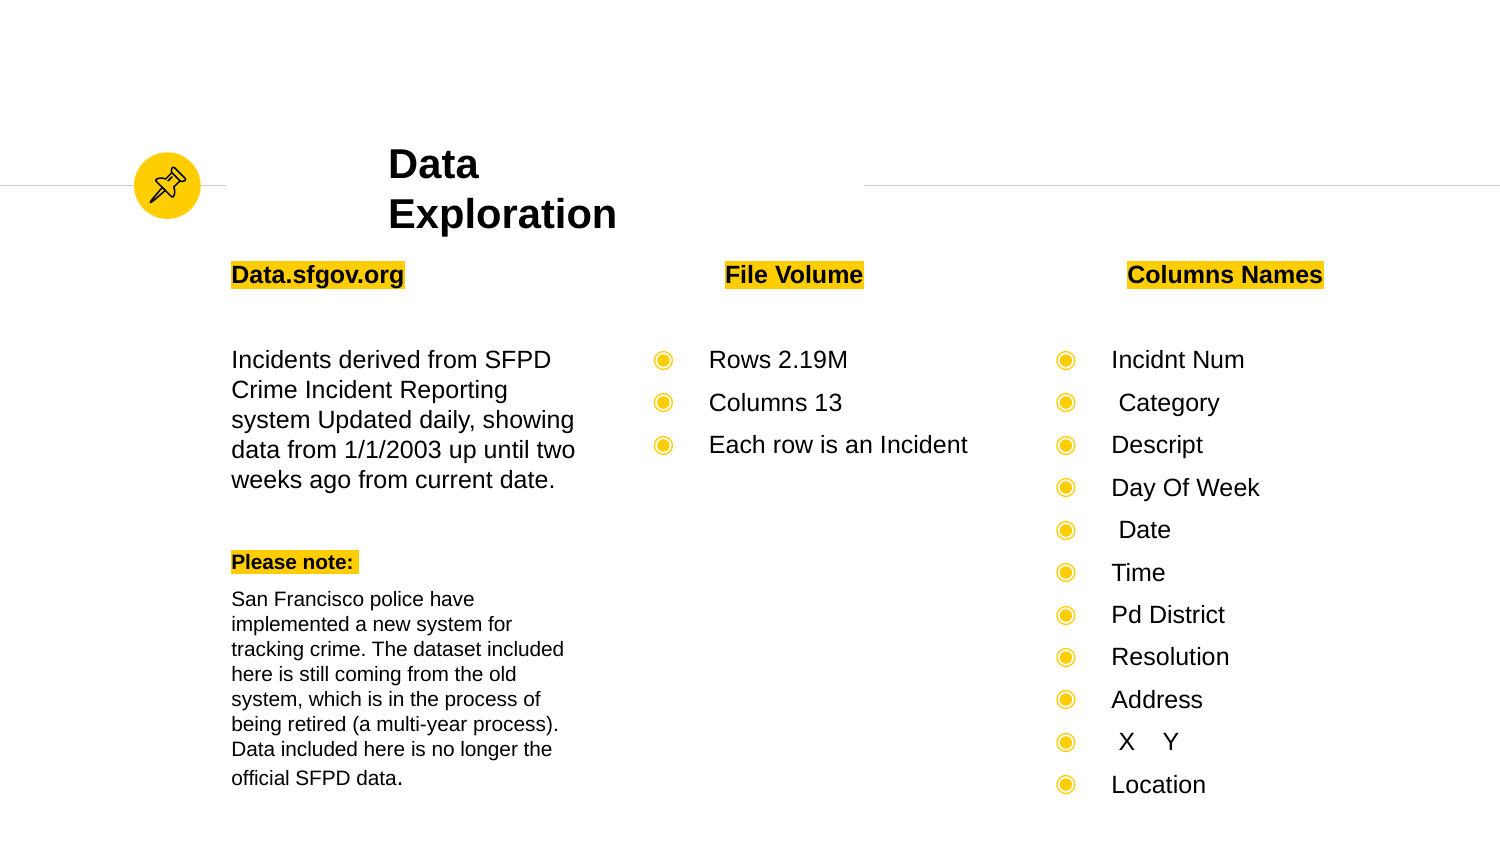

# Data Exploration

Data.sfgov.org

Incidents derived from SFPD Crime Incident Reporting system Updated daily, showing data from 1/1/2003 up until two weeks ago from current date.

Please note:
San Francisco police have implemented a new system for tracking crime. The dataset included here is still coming from the old system, which is in the process of being retired (a multi-year process). Data included here is no longer the official SFPD data.
             File Volume

Rows 2.19M
Columns 13
Each row is an Incident
             Columns Names

Incidnt Num
 Category
Descript
Day Of Week
 Date
Time
Pd District
Resolution
Address
 X    Y
Location